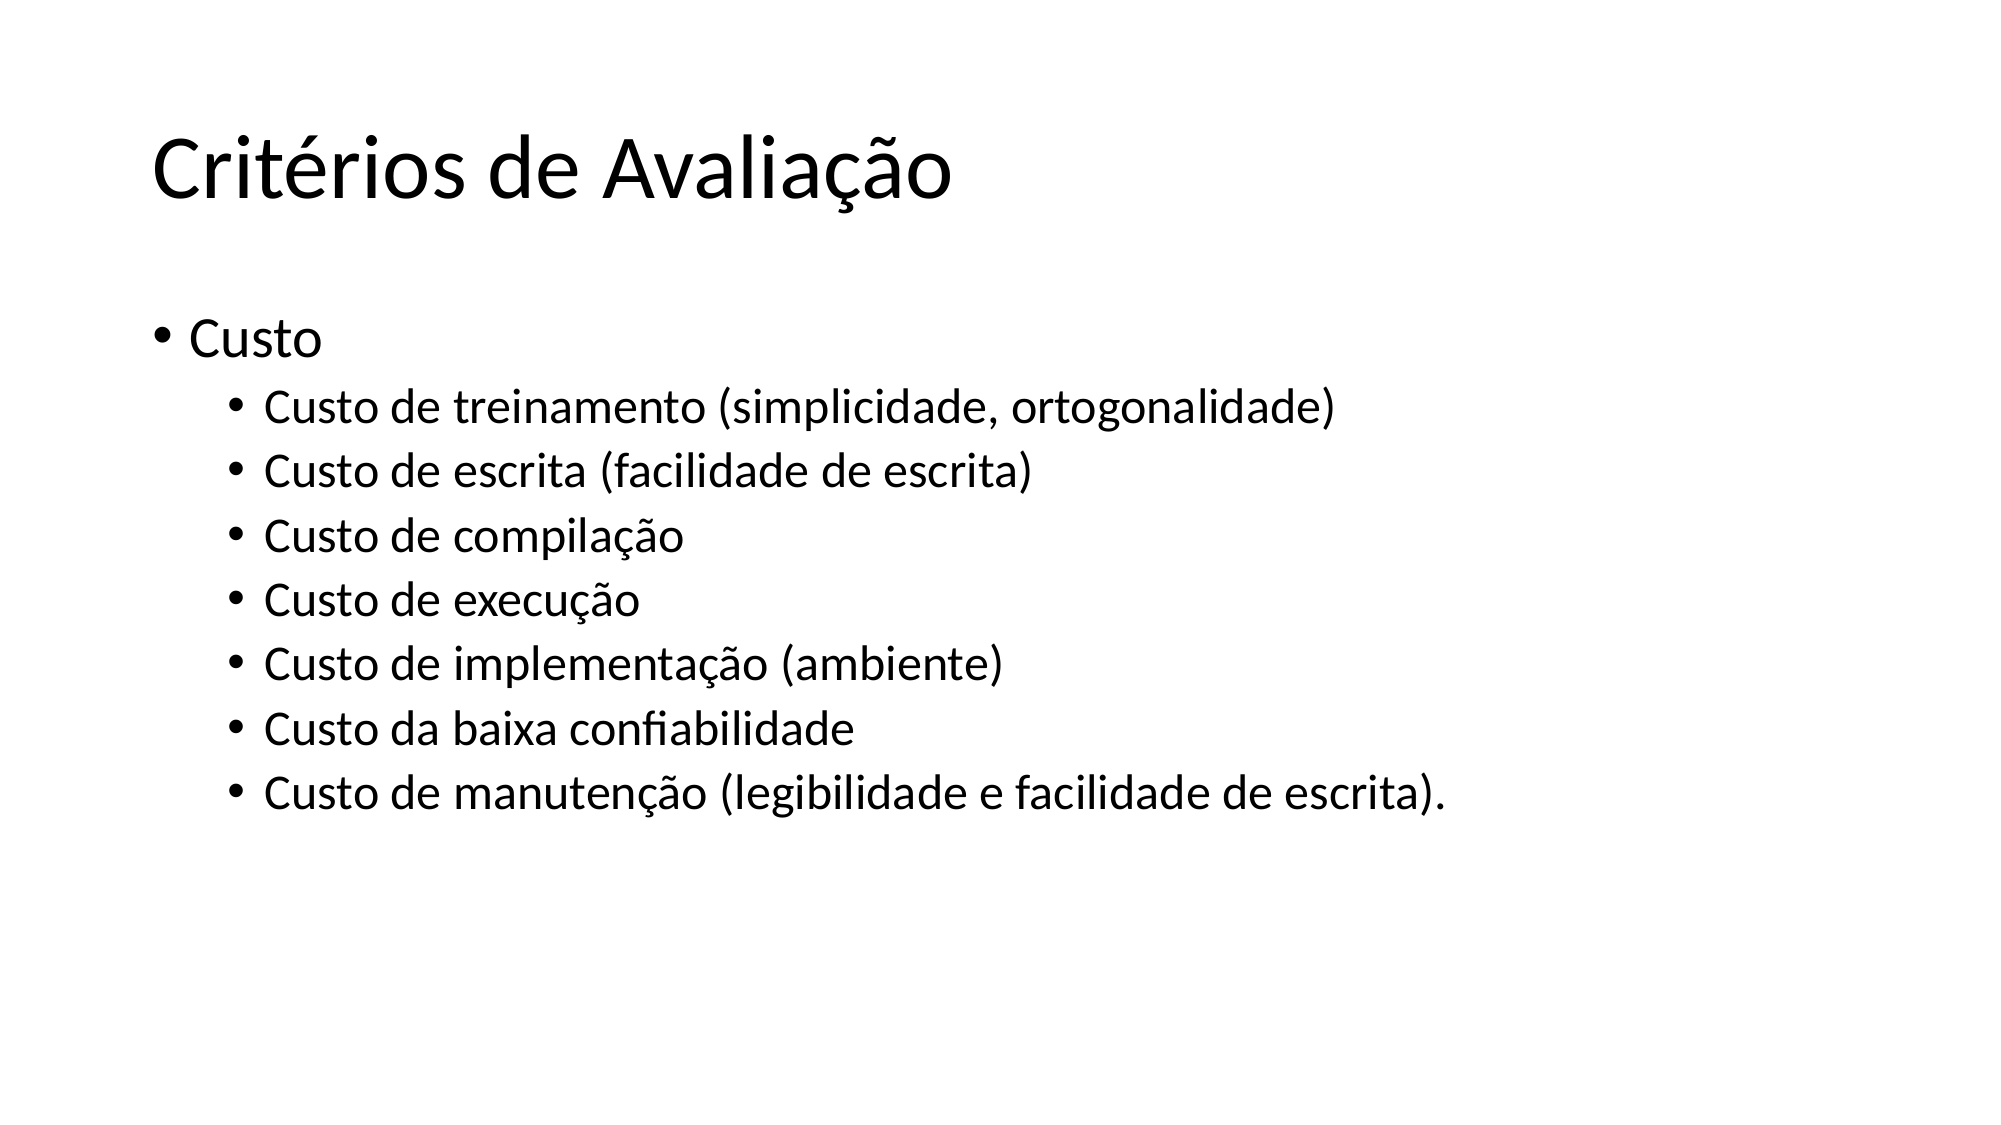

# Critérios de Avaliação
Custo
Custo de treinamento (simplicidade, ortogonalidade)
Custo de escrita (facilidade de escrita)
Custo de compilação
Custo de execução
Custo de implementação (ambiente)
Custo da baixa confiabilidade
Custo de manutenção (legibilidade e facilidade de escrita).